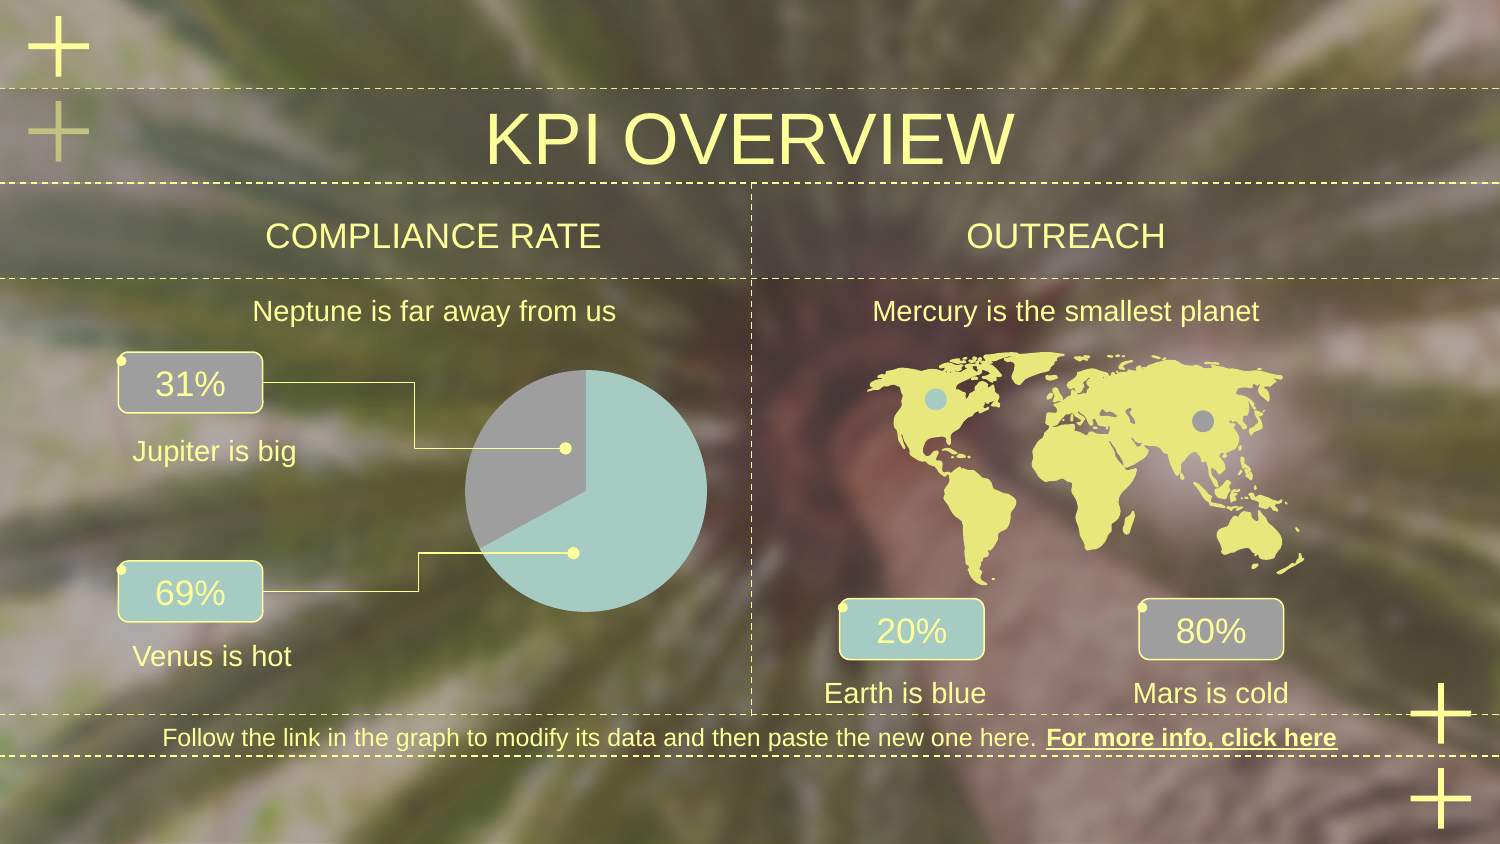

# KPI OVERVIEW

COMPLIANCE RATE
OUTREACH
Neptune is far away from us
Mercury is the smallest planet
31%

Jupiter is big
69%

20%
80%

Venus is hot
Earth is blue
Mars is cold
Follow the link in the graph to modify its data and then paste the new one here. For more info, click here